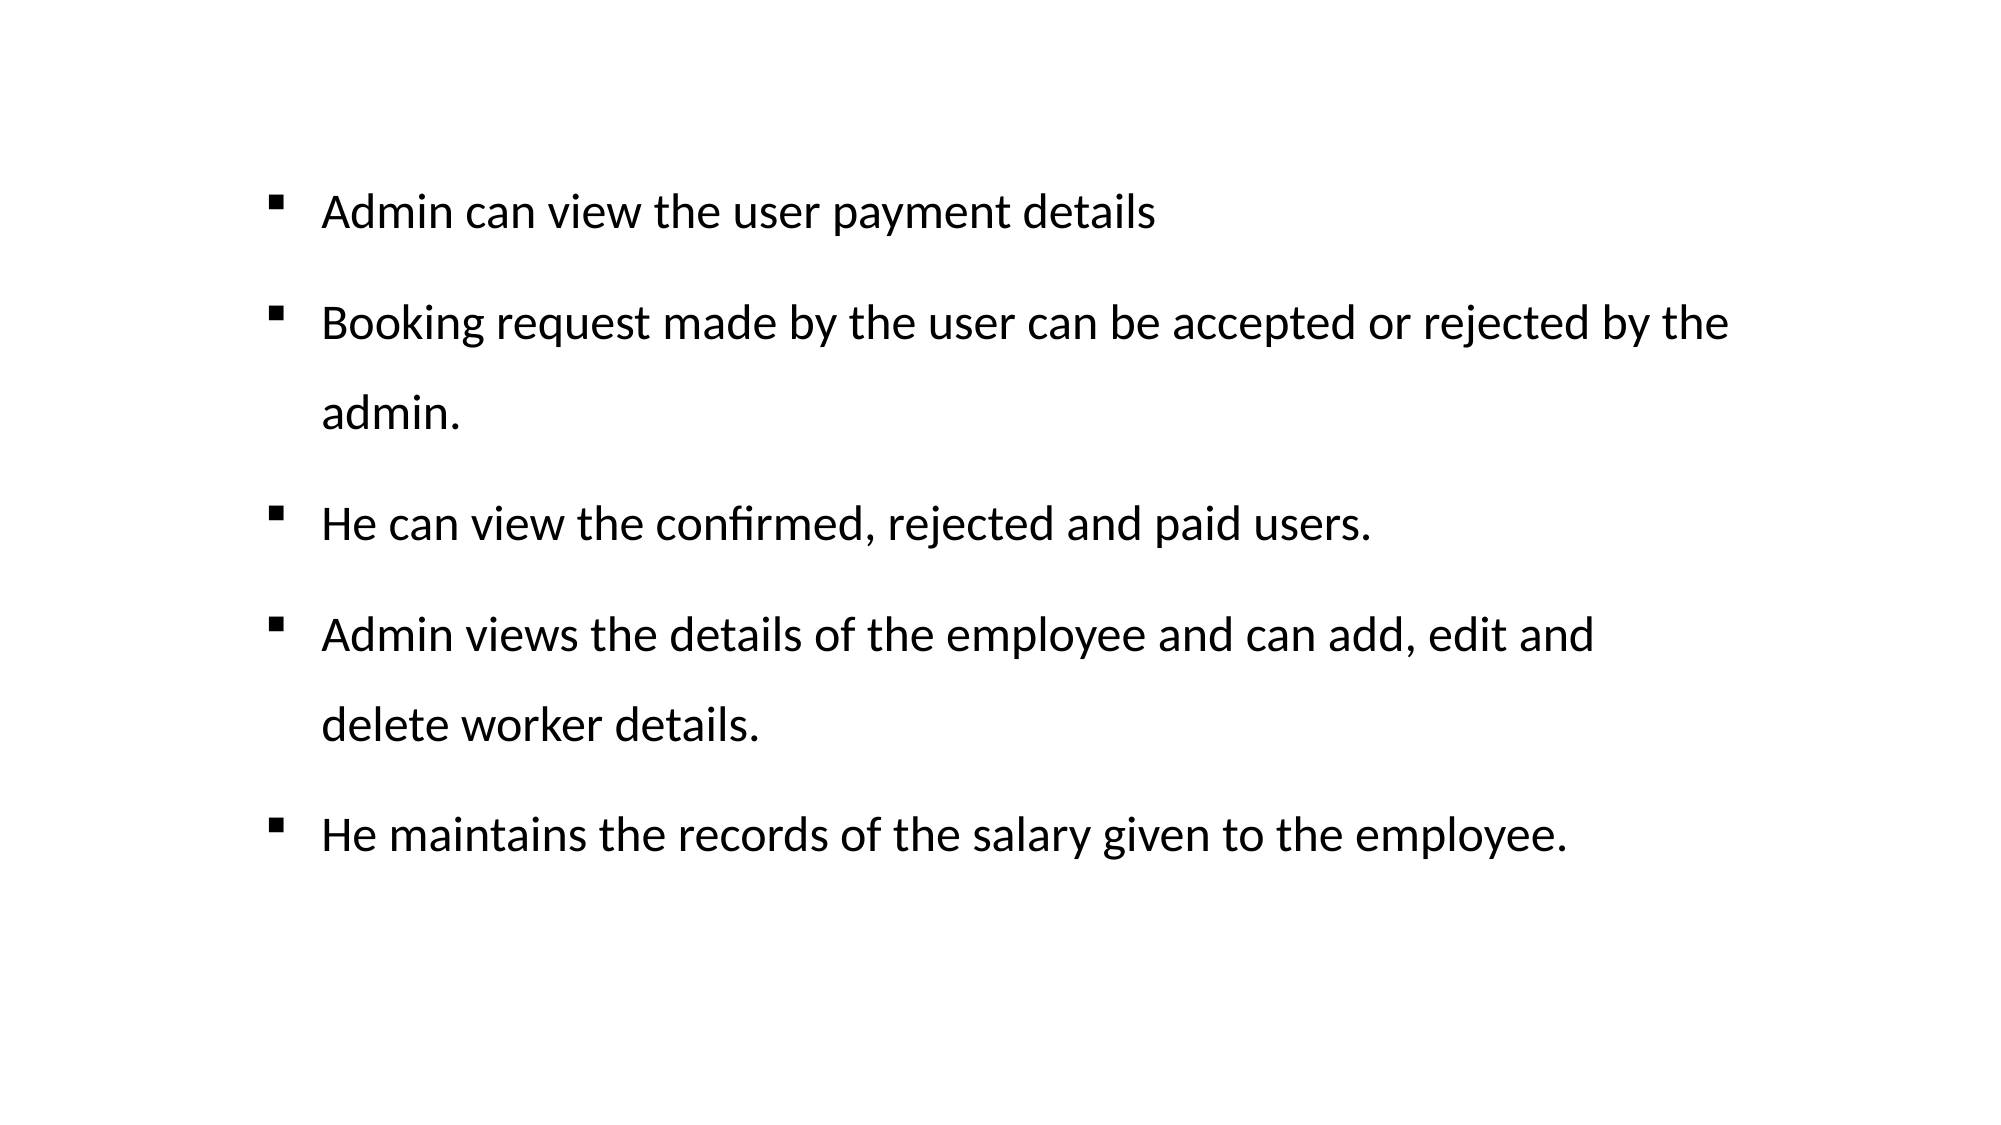

Admin can view the user payment details
Booking request made by the user can be accepted or rejected by the admin.
He can view the confirmed, rejected and paid users.
Admin views the details of the employee and can add, edit and delete worker details.
He maintains the records of the salary given to the employee.